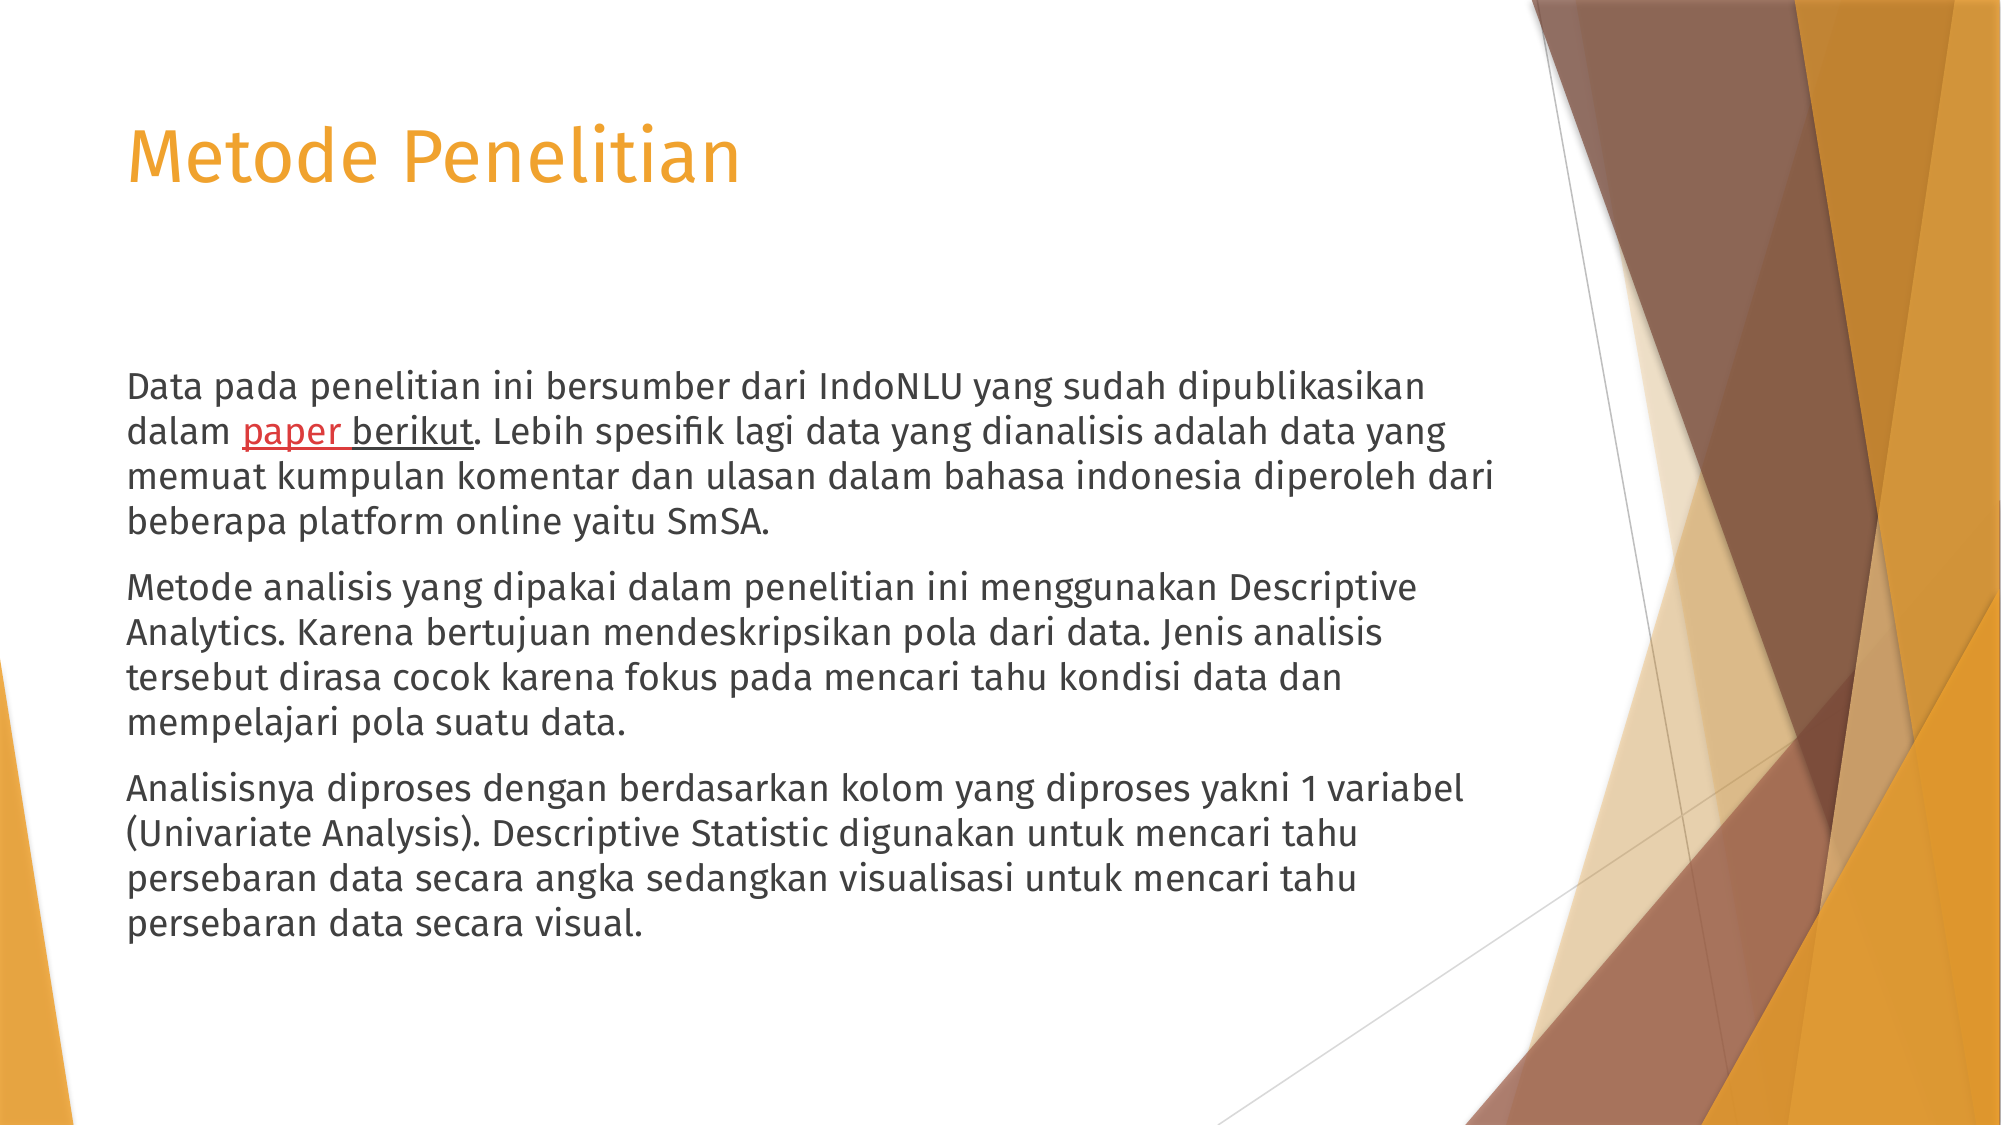

# Metode Penelitian
Data pada penelitian ini bersumber dari IndoNLU yang sudah dipublikasikan dalam paper berikut. Lebih spesifik lagi data yang dianalisis adalah data yang memuat kumpulan komentar dan ulasan dalam bahasa indonesia diperoleh dari beberapa platform online yaitu SmSA.
Metode analisis yang dipakai dalam penelitian ini menggunakan Descriptive Analytics. Karena bertujuan mendeskripsikan pola dari data. Jenis analisis tersebut dirasa cocok karena fokus pada mencari tahu kondisi data dan mempelajari pola suatu data.
Analisisnya diproses dengan berdasarkan kolom yang diproses yakni 1 variabel (Univariate Analysis). Descriptive Statistic digunakan untuk mencari tahu persebaran data secara angka sedangkan visualisasi untuk mencari tahu persebaran data secara visual.